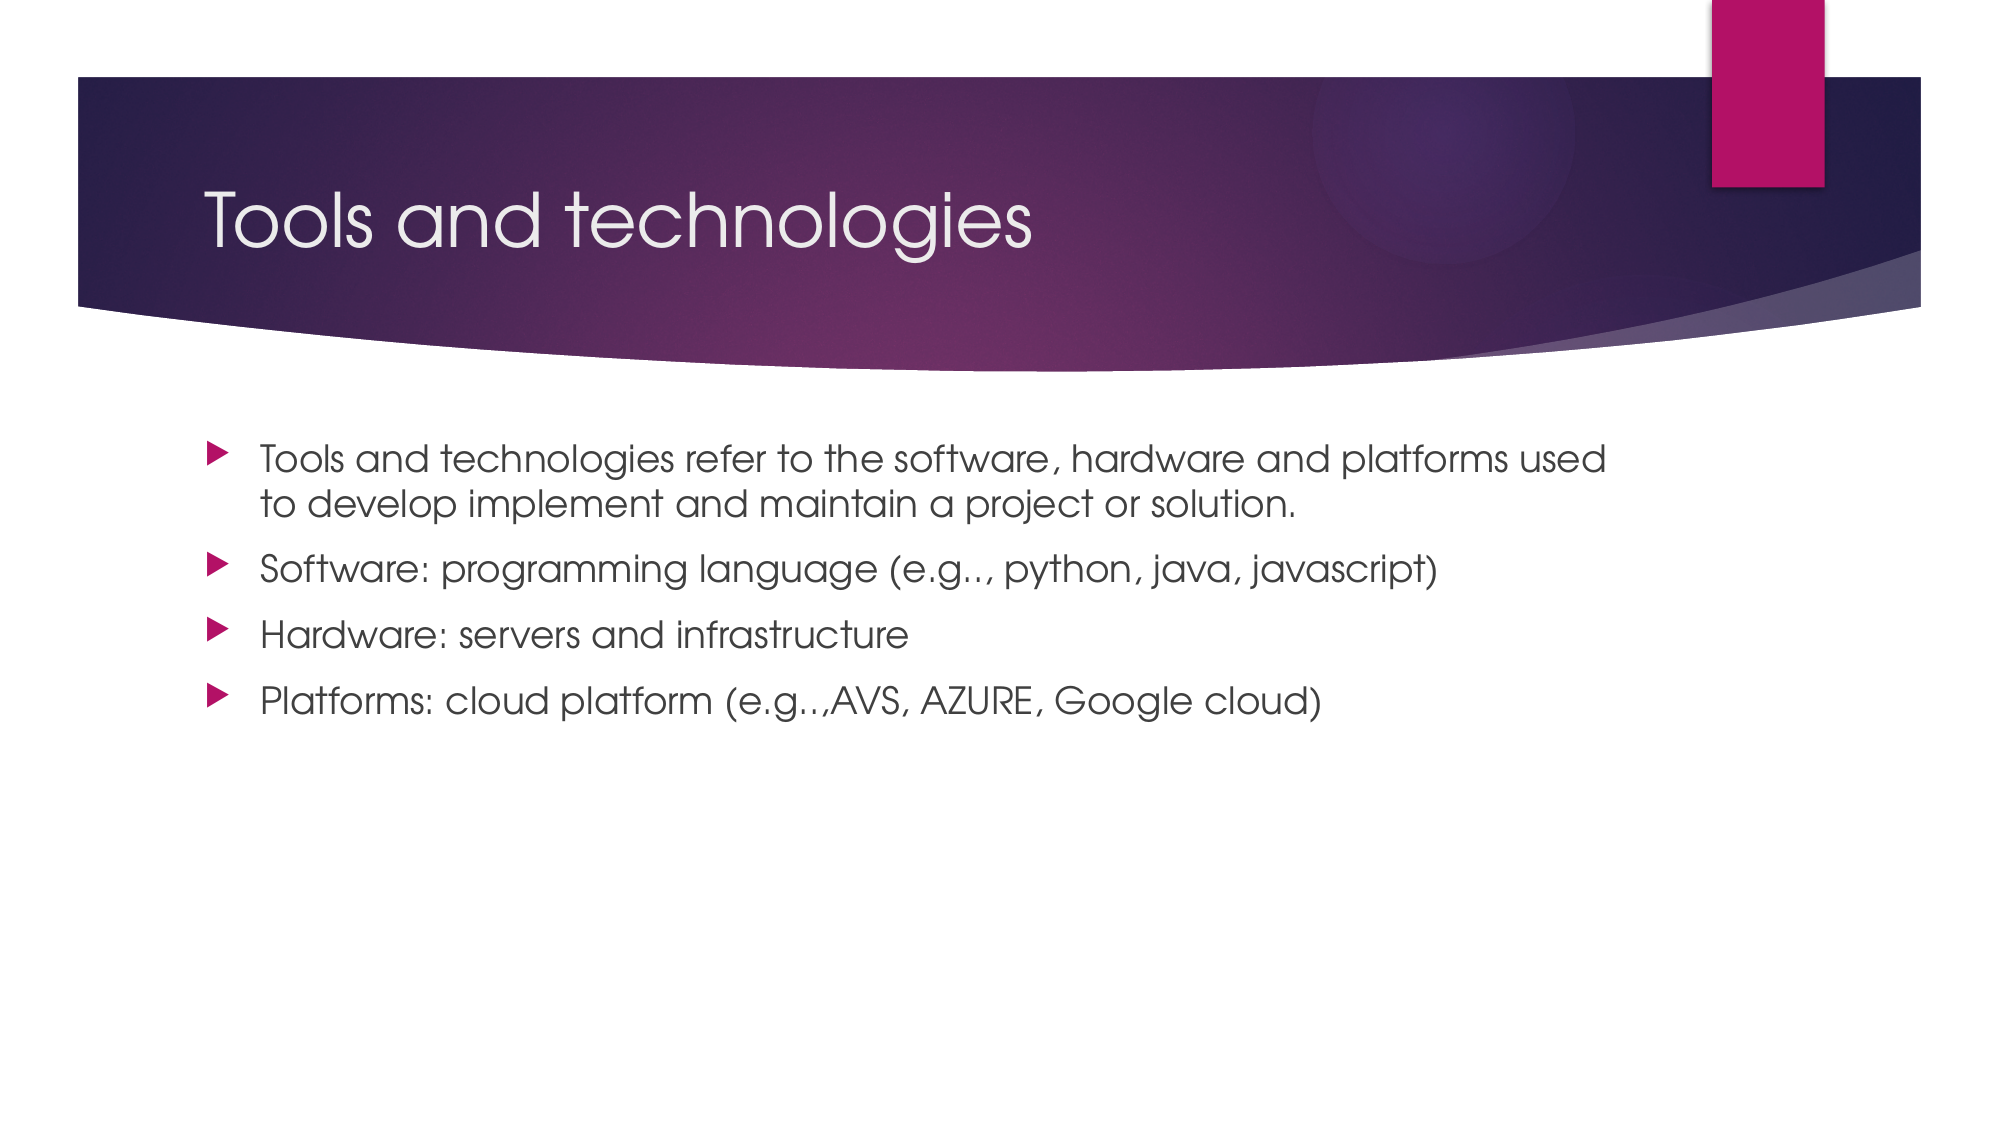

# Tools and technologies
Tools and technologies refer to the software, hardware and platforms used to develop implement and maintain a project or solution.
Software: programming language (e.g.., python, java, javascript)
Hardware: servers and infrastructure
Platforms: cloud platform (e.g..,AVS, AZURE, Google cloud)